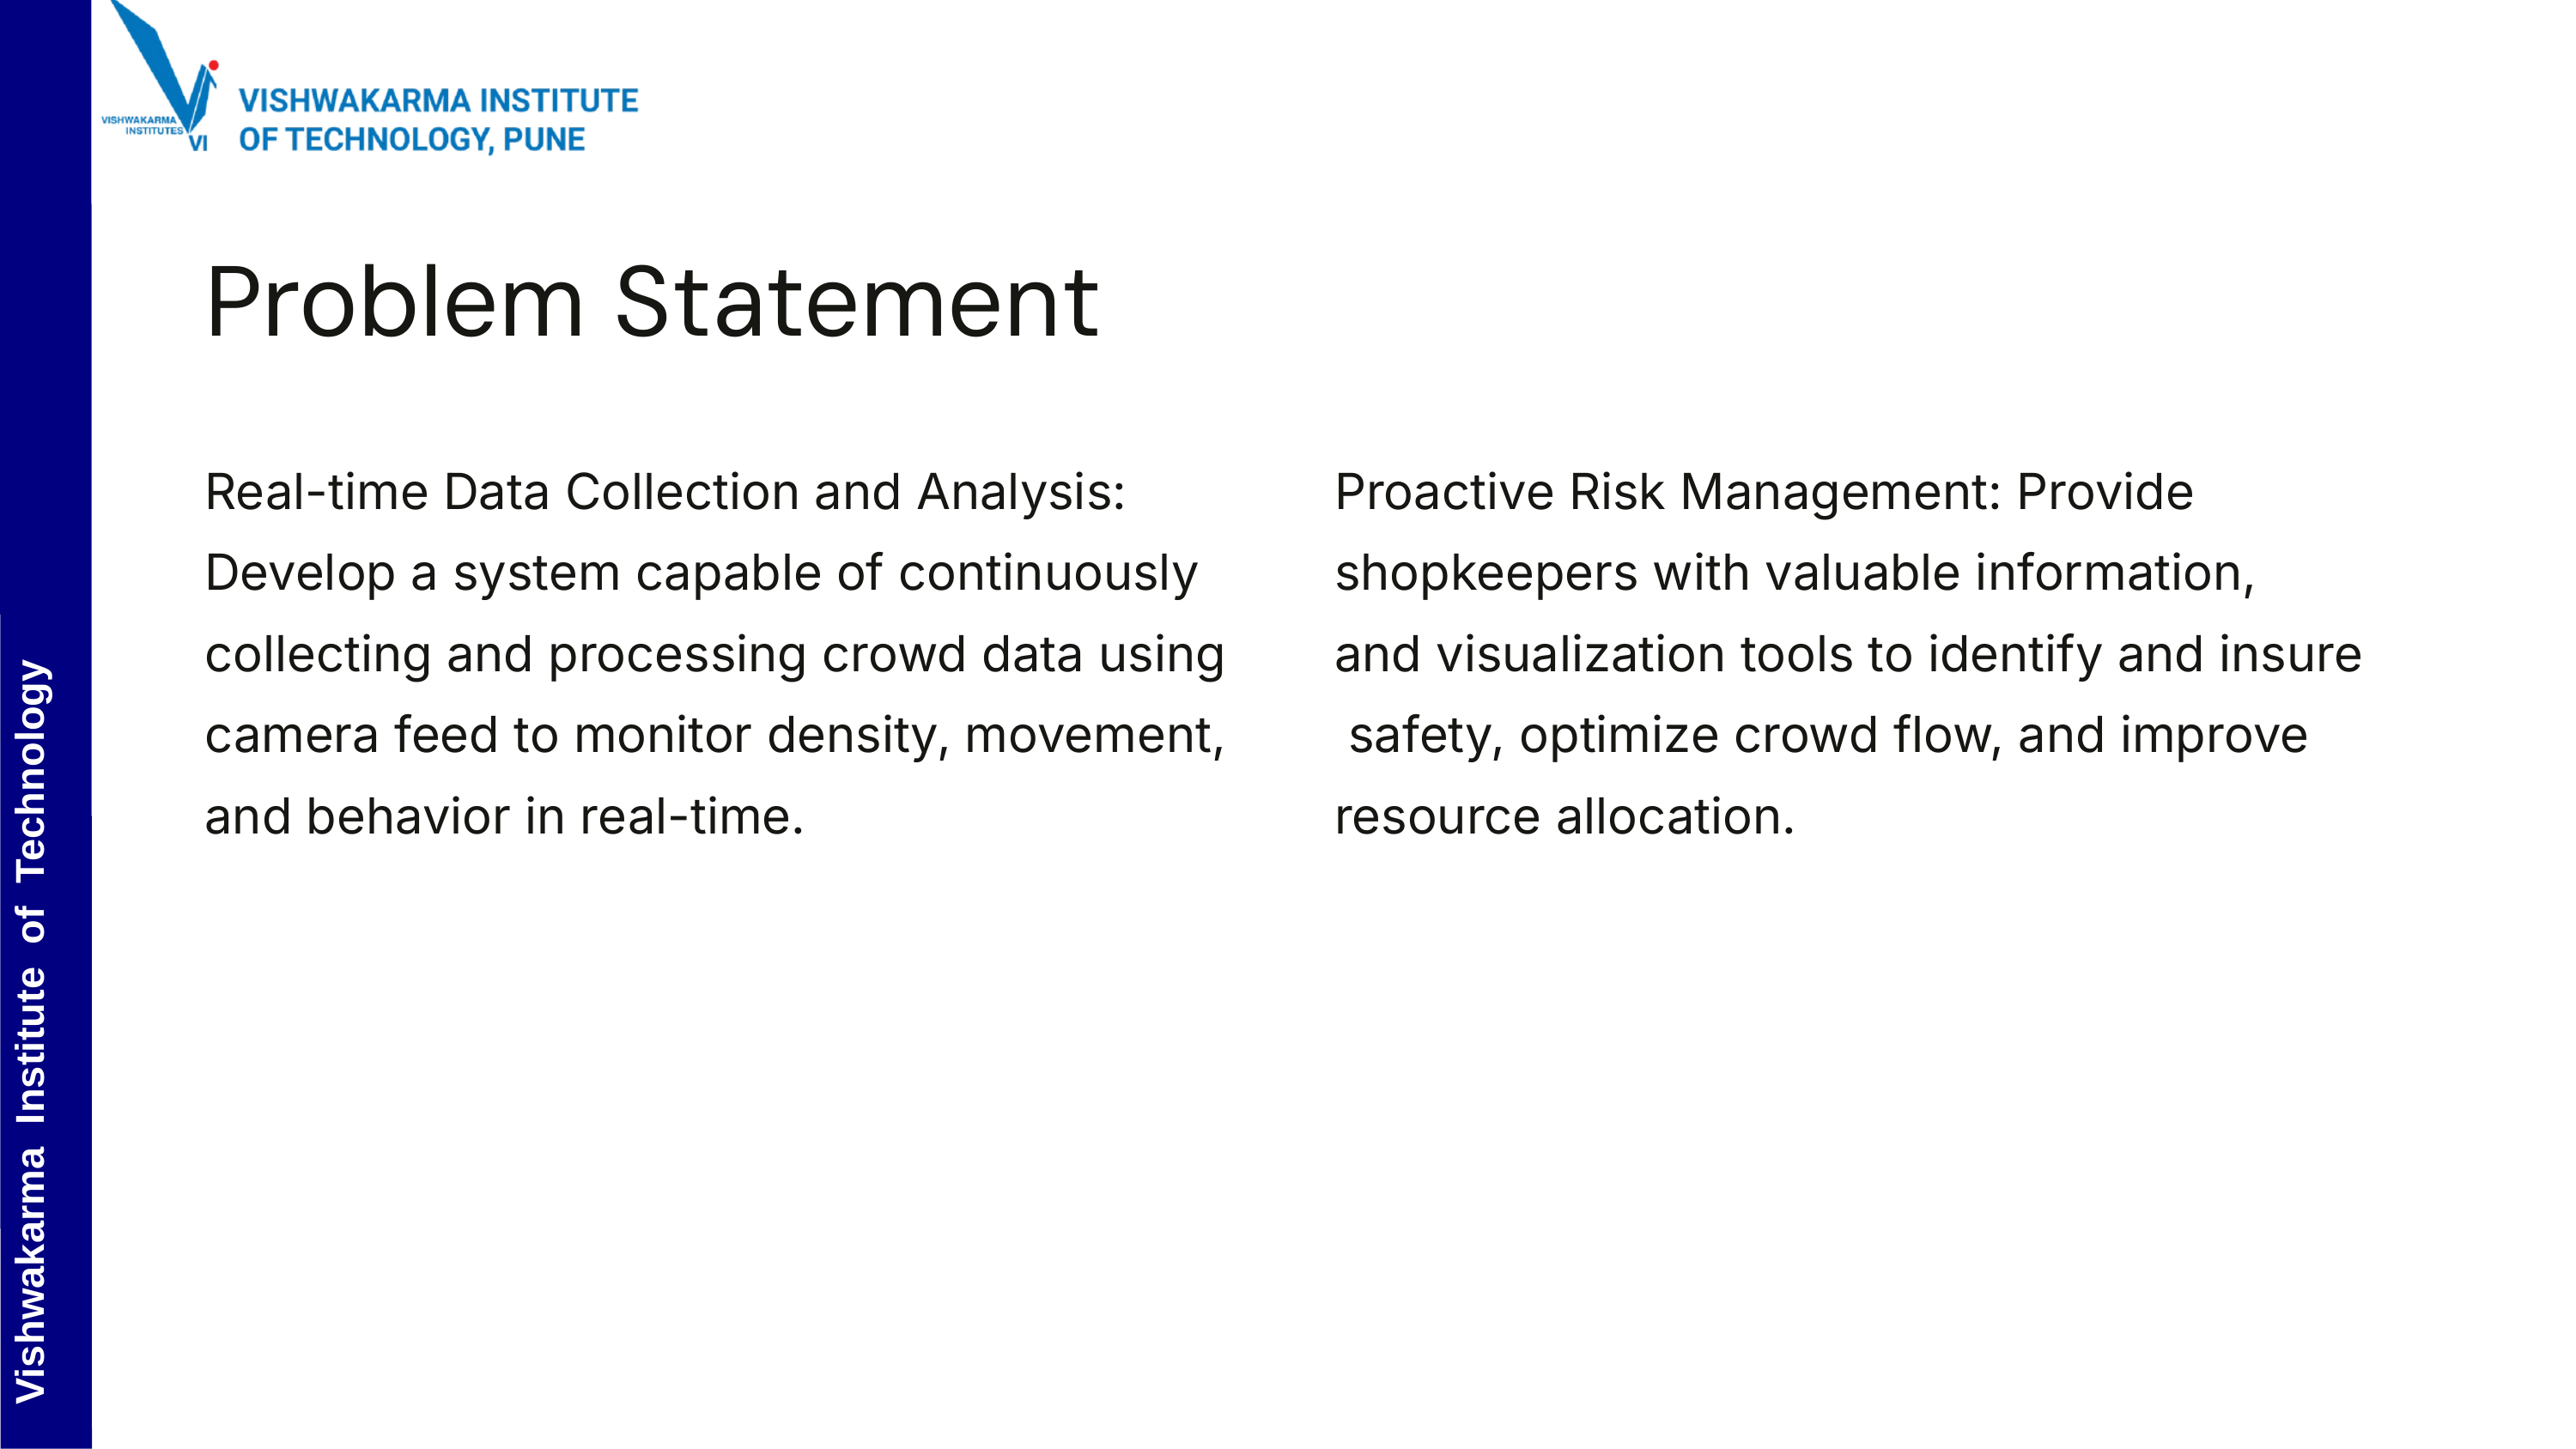

Problem Statement
Real-time Data Collection and Analysis: Develop a system capable of continuously collecting and processing crowd data using camera feed to monitor density, movement, and behavior in real-time.

Proactive Risk Management: Provide shopkeepers with valuable information,  and visualization tools to identify and insure  safety, optimize crowd flow, and improve resource allocation.

   Vishwakarma  Institute  of  Technology